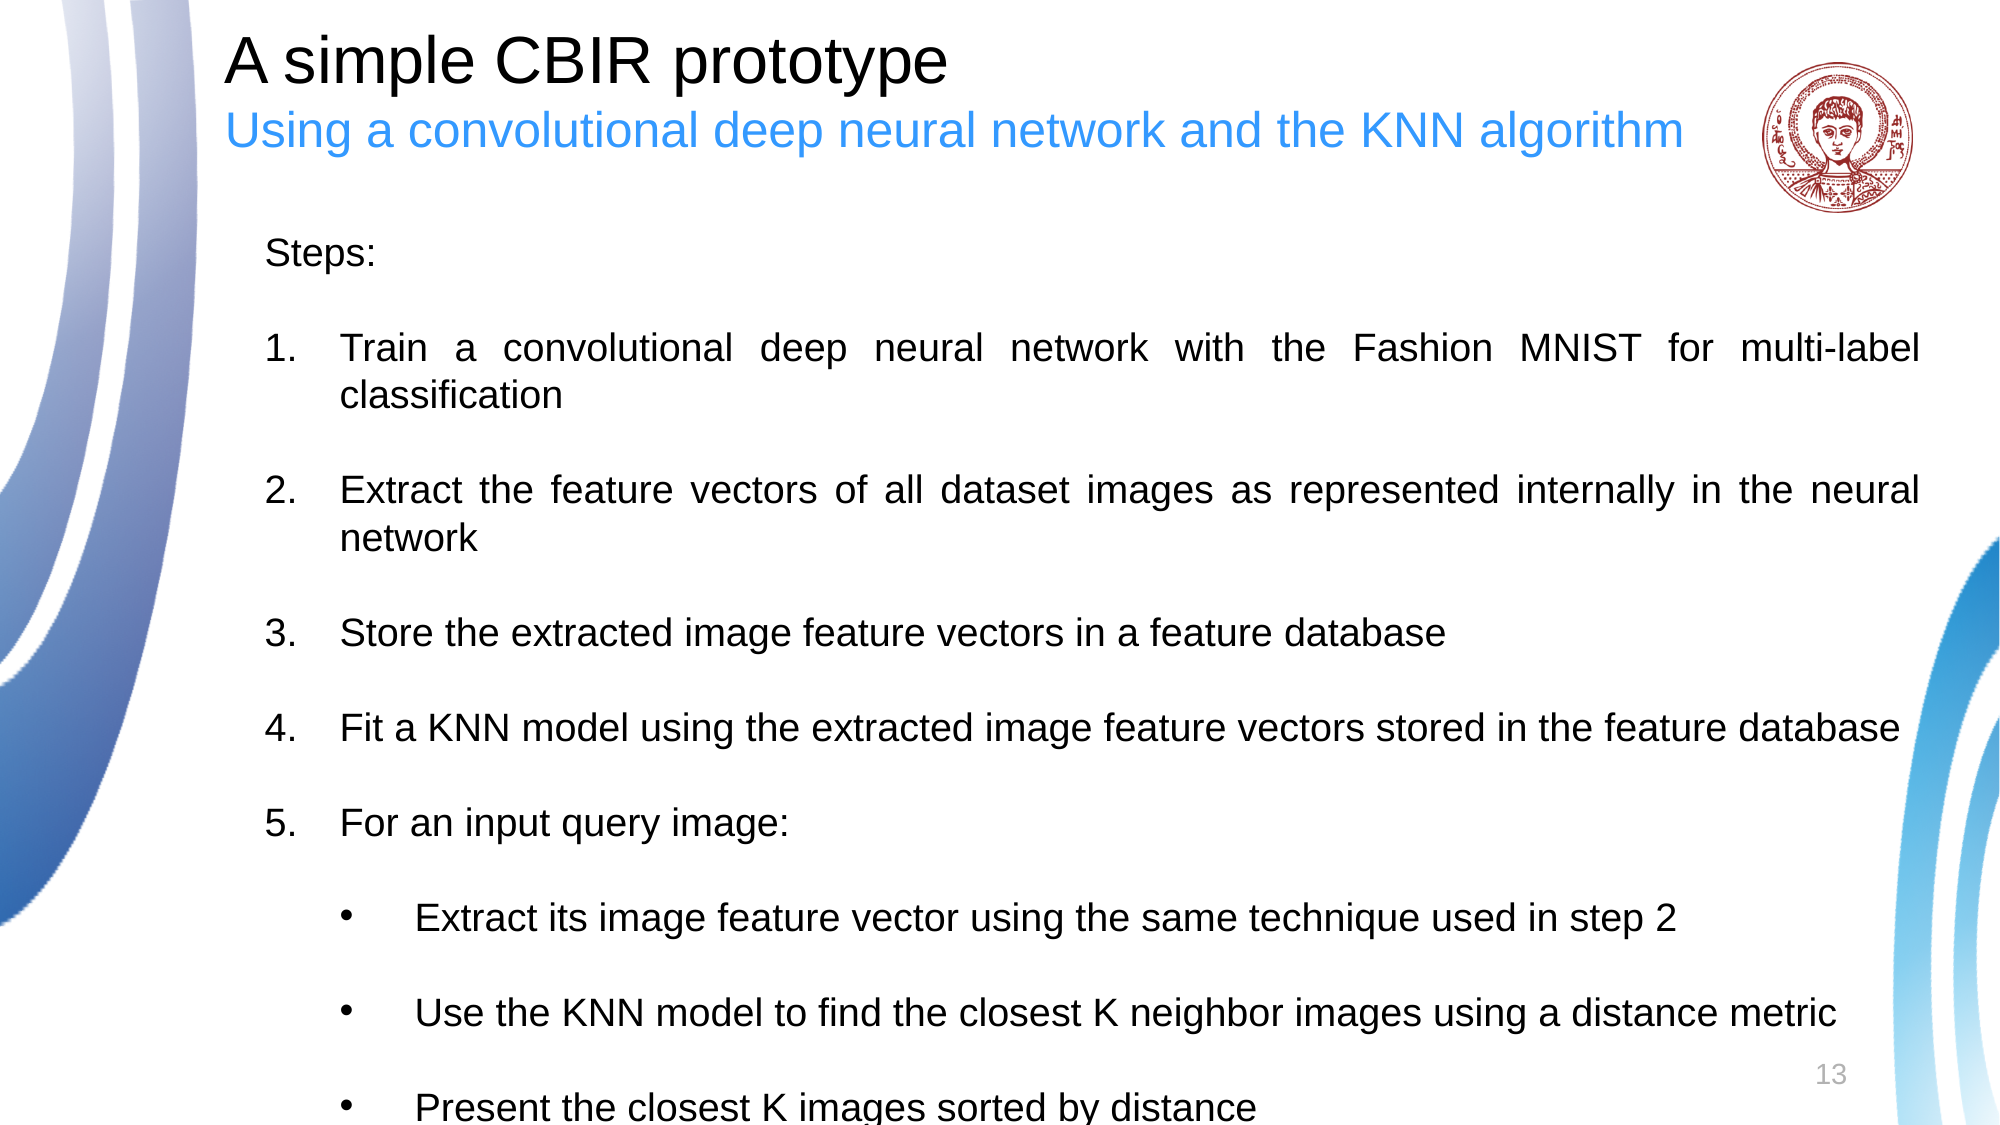

A simple CBIR prototype
Using a convolutional deep neural network and the KNN algorithm
Steps:

Train a convolutional deep neural network with the Fashion MNIST for multi-label classification

Extract the feature vectors of all dataset images as represented internally in the neural network

Store the extracted image feature vectors in a feature database

Fit a KNN model using the extracted image feature vectors stored in the feature database

For an input query image:

Extract its image feature vector using the same technique used in step 2

Use the KNN model to find the closest K neighbor images using a distance metric

Present the closest K images sorted by distance
13